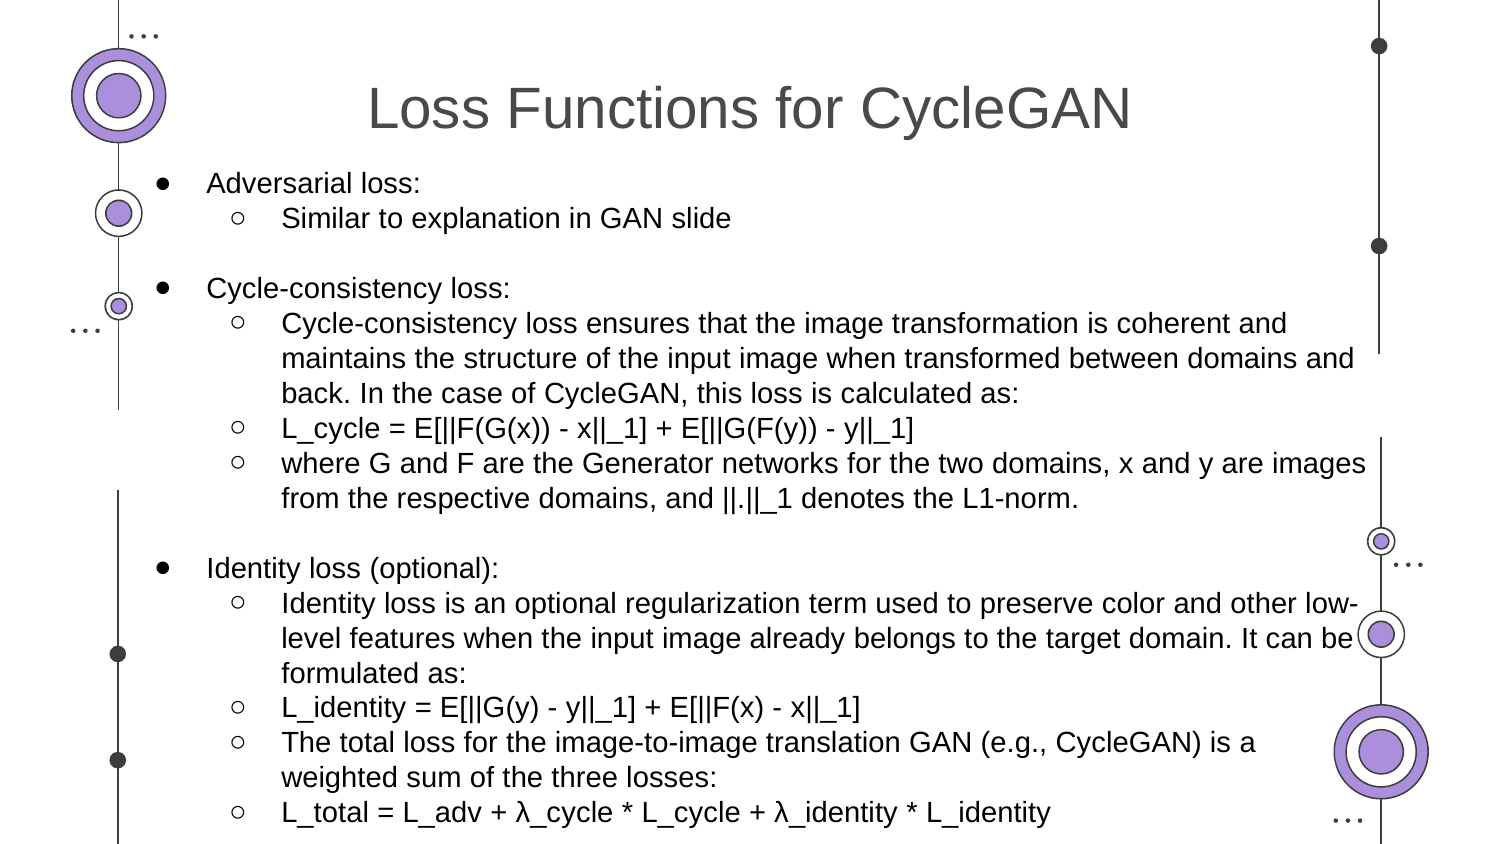

# Loss Functions for CycleGAN
Adversarial loss:
Similar to explanation in GAN slide

Cycle-consistency loss:
Cycle-consistency loss ensures that the image transformation is coherent and maintains the structure of the input image when transformed between domains and back. In the case of CycleGAN, this loss is calculated as:
L_cycle = E[||F(G(x)) - x||_1] + E[||G(F(y)) - y||_1]
where G and F are the Generator networks for the two domains, x and y are images from the respective domains, and ||.||_1 denotes the L1-norm.

Identity loss (optional):
Identity loss is an optional regularization term used to preserve color and other low-level features when the input image already belongs to the target domain. It can be formulated as:
L_identity = E[||G(y) - y||_1] + E[||F(x) - x||_1]
The total loss for the image-to-image translation GAN (e.g., CycleGAN) is a weighted sum of the three losses:
L_total = L_adv + λ_cycle * L_cycle + λ_identity * L_identity